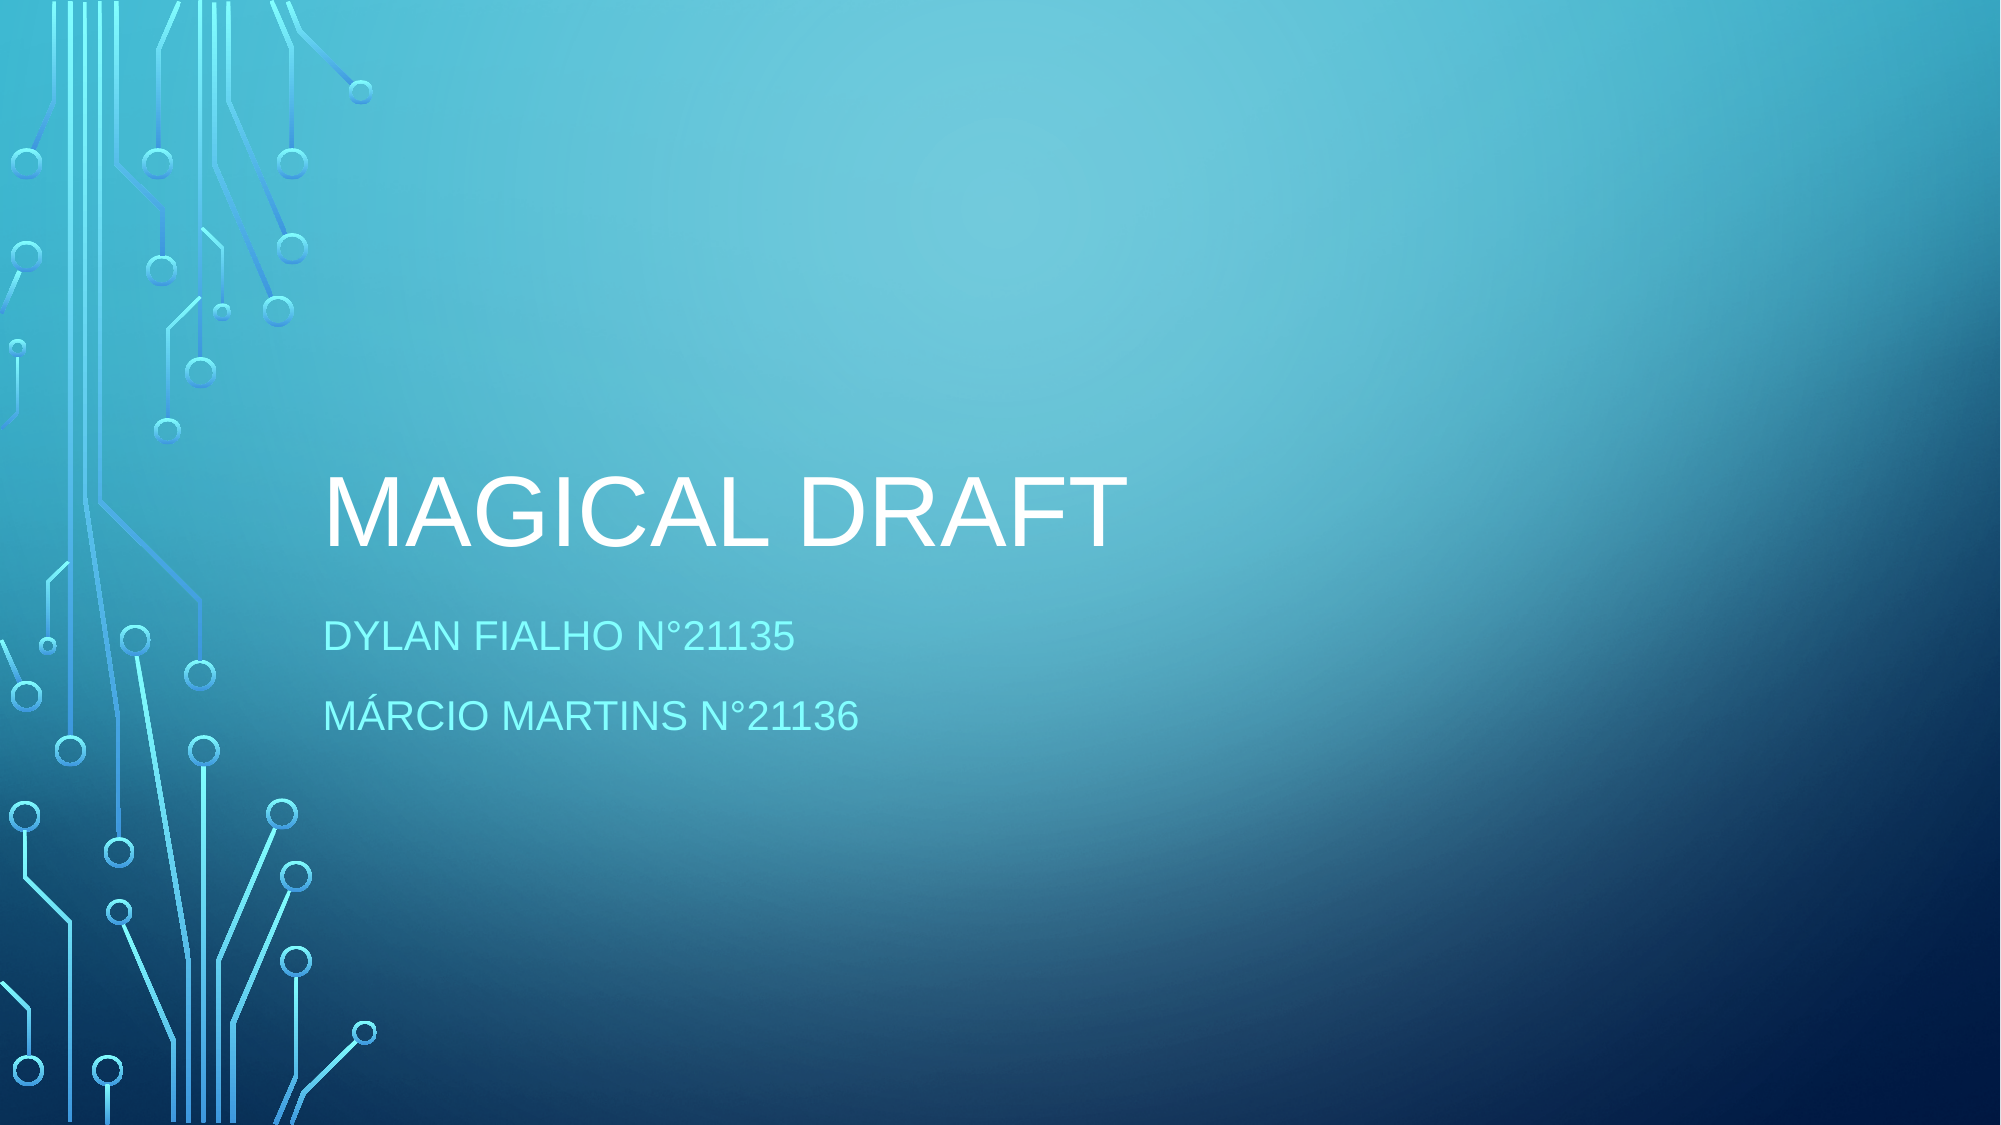

# Magical draft
Dylan fialho n°21135
Márcio martins n°21136